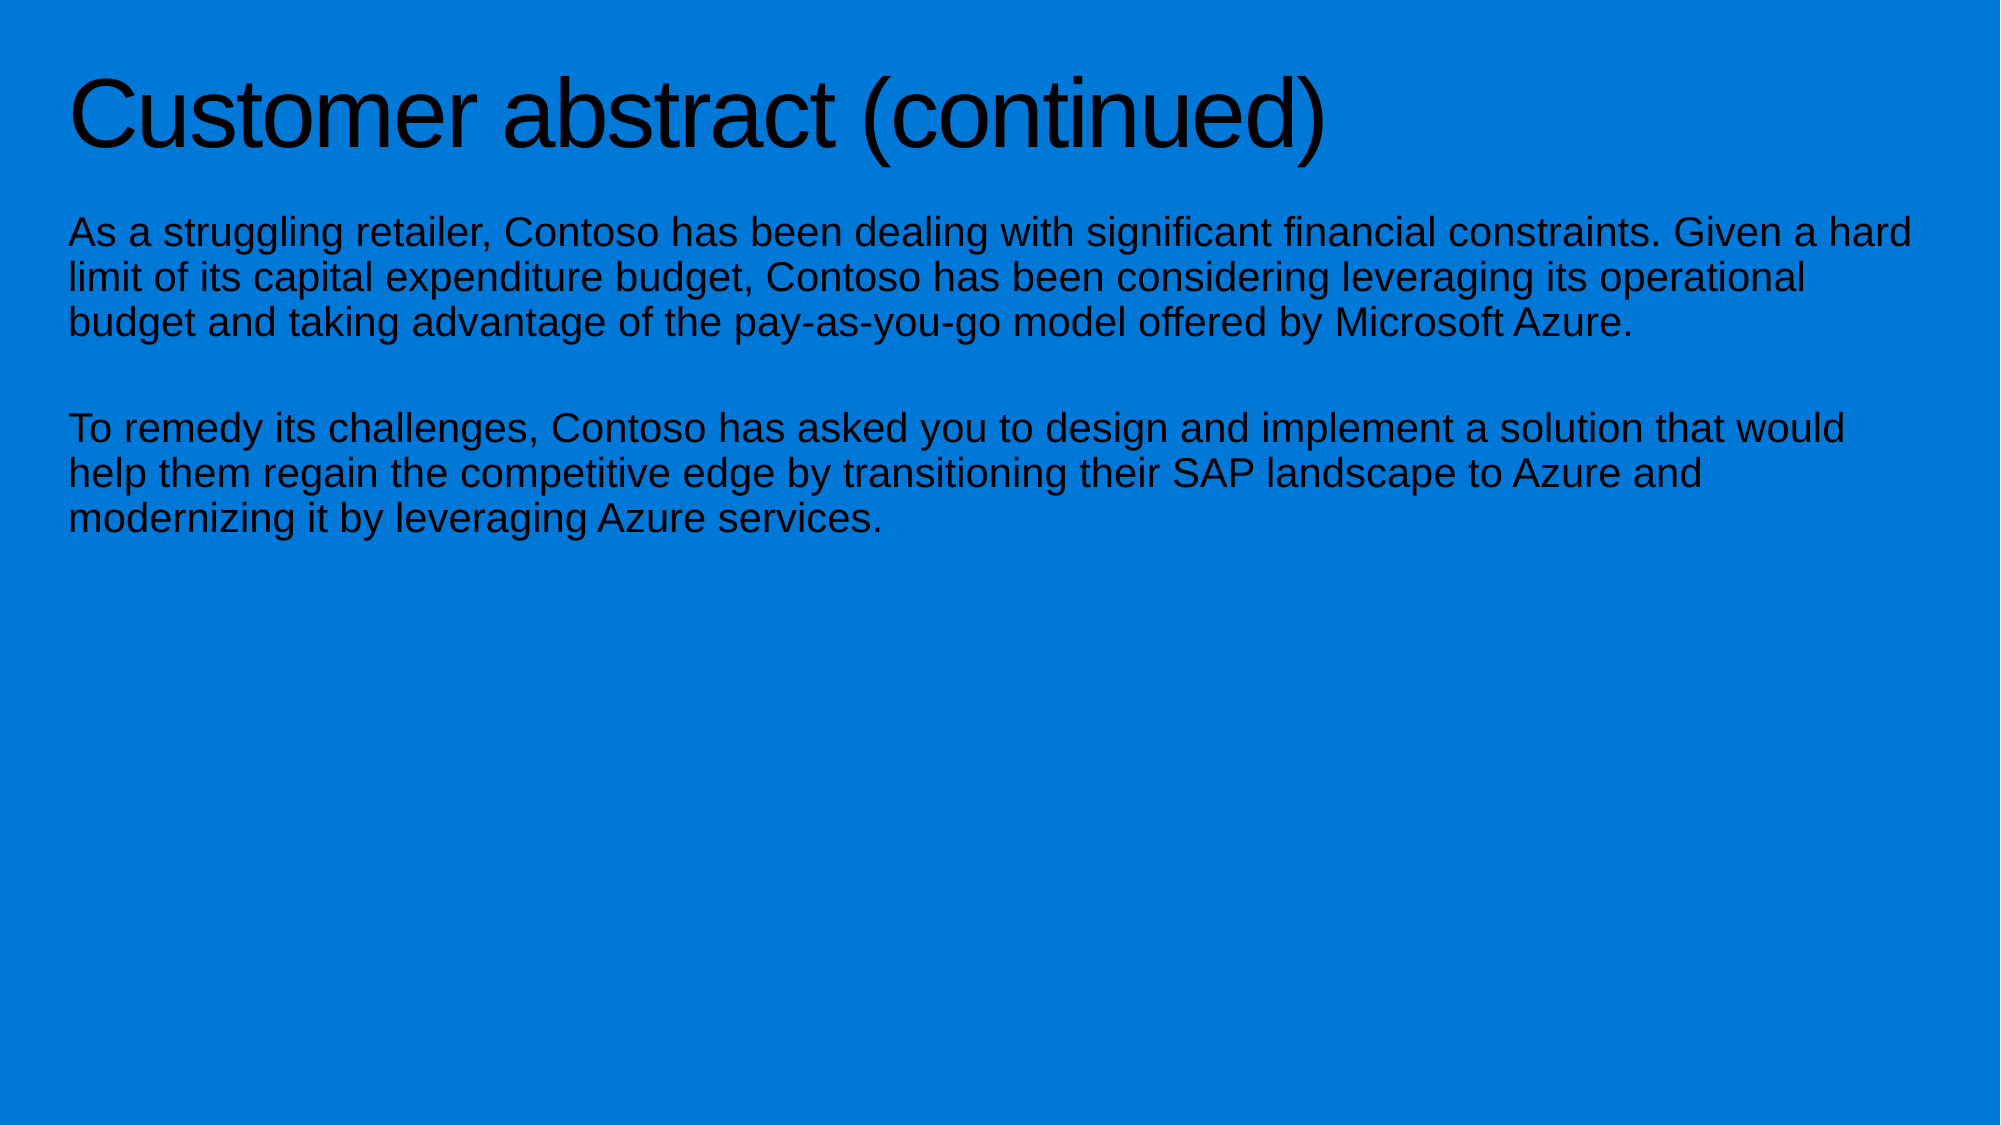

# Customer abstract (continued)
As a struggling retailer, Contoso has been dealing with significant financial constraints. Given a hard limit of its capital expenditure budget, Contoso has been considering leveraging its operational budget and taking advantage of the pay-as-you-go model offered by Microsoft Azure.

To remedy its challenges, Contoso has asked you to design and implement a solution that would help them regain the competitive edge by transitioning their SAP landscape to Azure and modernizing it by leveraging Azure services.